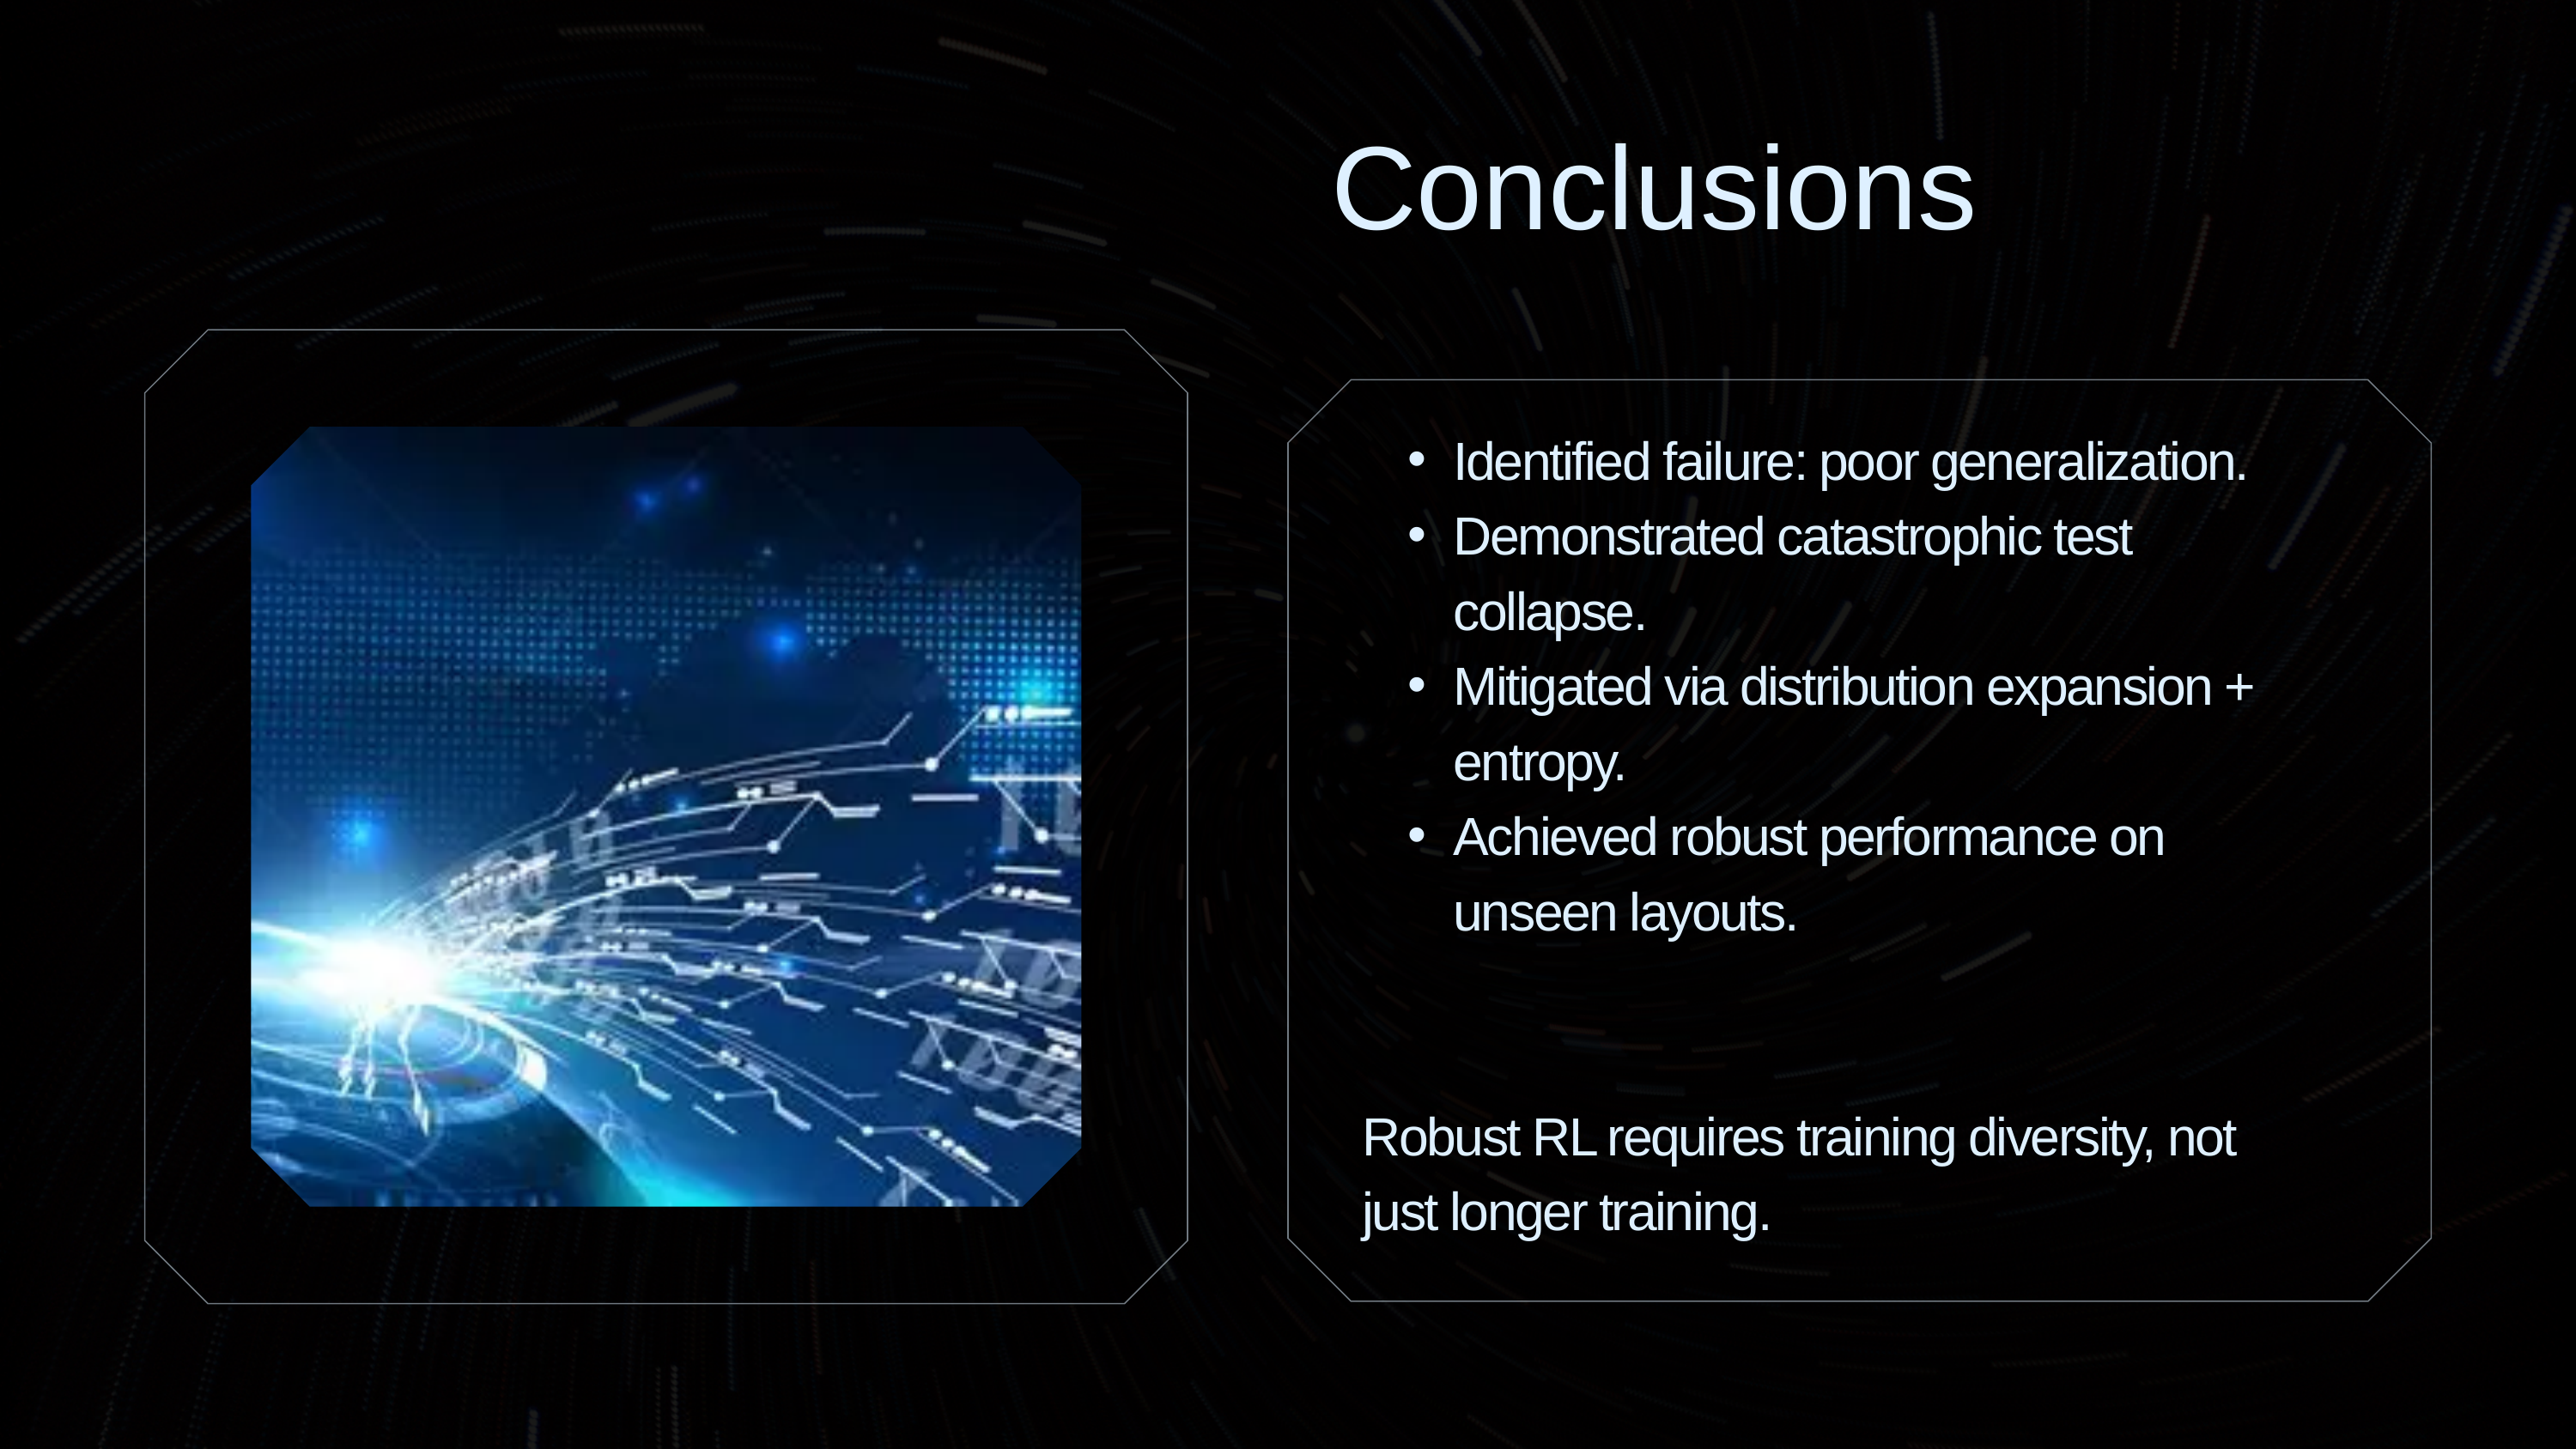

Conclusions

Identified failure: poor generalization.
Demonstrated catastrophic test collapse.
Mitigated via distribution expansion + entropy.
Achieved robust performance on unseen layouts.

Robust RL requires training diversity, not just longer training.